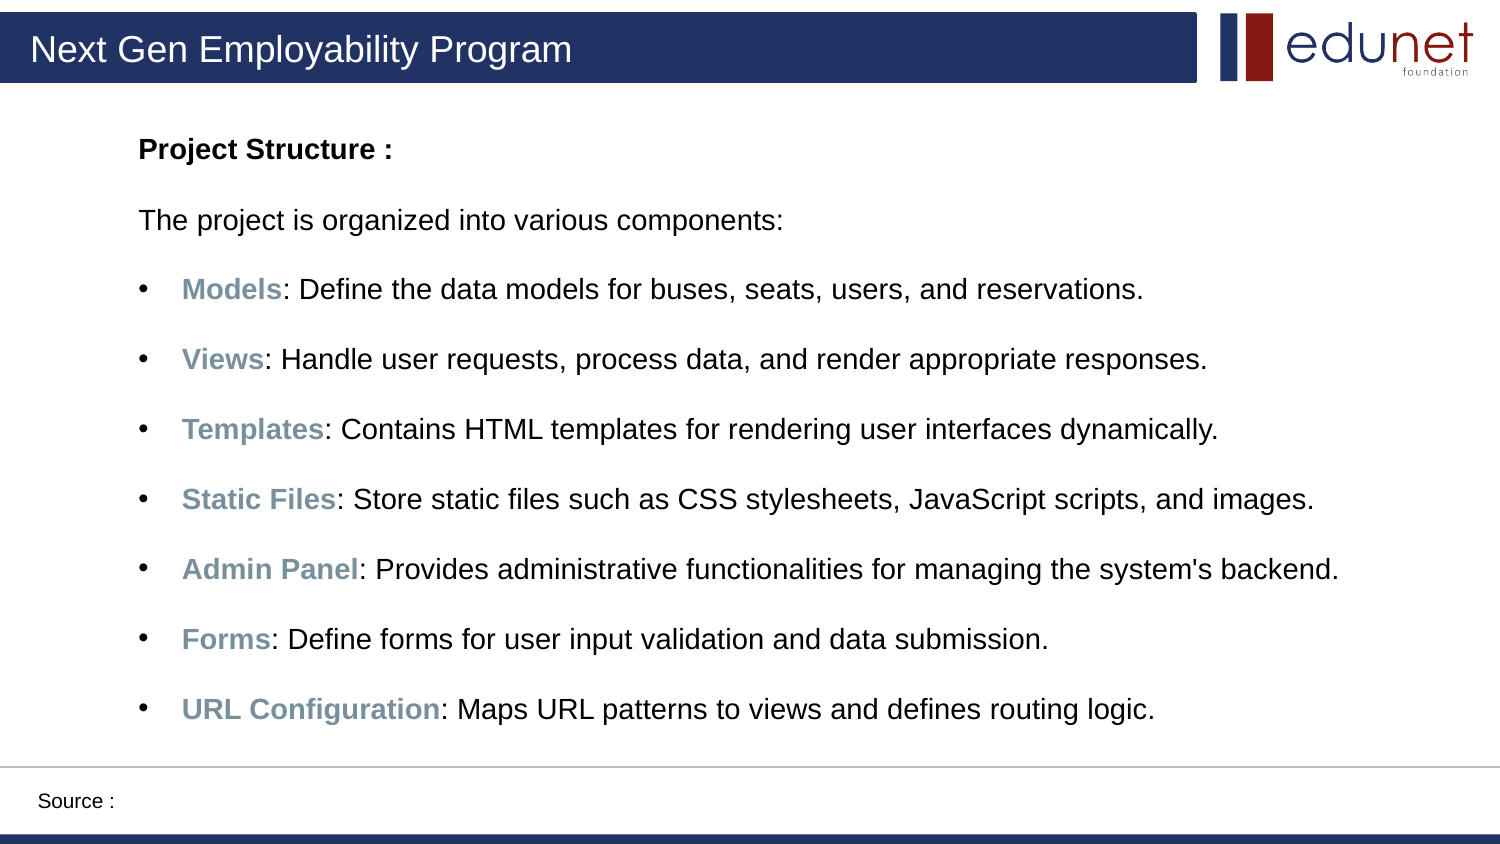

Project Structure :

The project is organized into various components:

 Models: Define the data models for buses, seats, users, and reservations.

 Views: Handle user requests, process data, and render appropriate responses.

 Templates: Contains HTML templates for rendering user interfaces dynamically.

 Static Files: Store static files such as CSS stylesheets, JavaScript scripts, and images.

 Admin Panel: Provides administrative functionalities for managing the system's backend.

 Forms: Define forms for user input validation and data submission.

 URL Configuration: Maps URL patterns to views and defines routing logic.

Source :